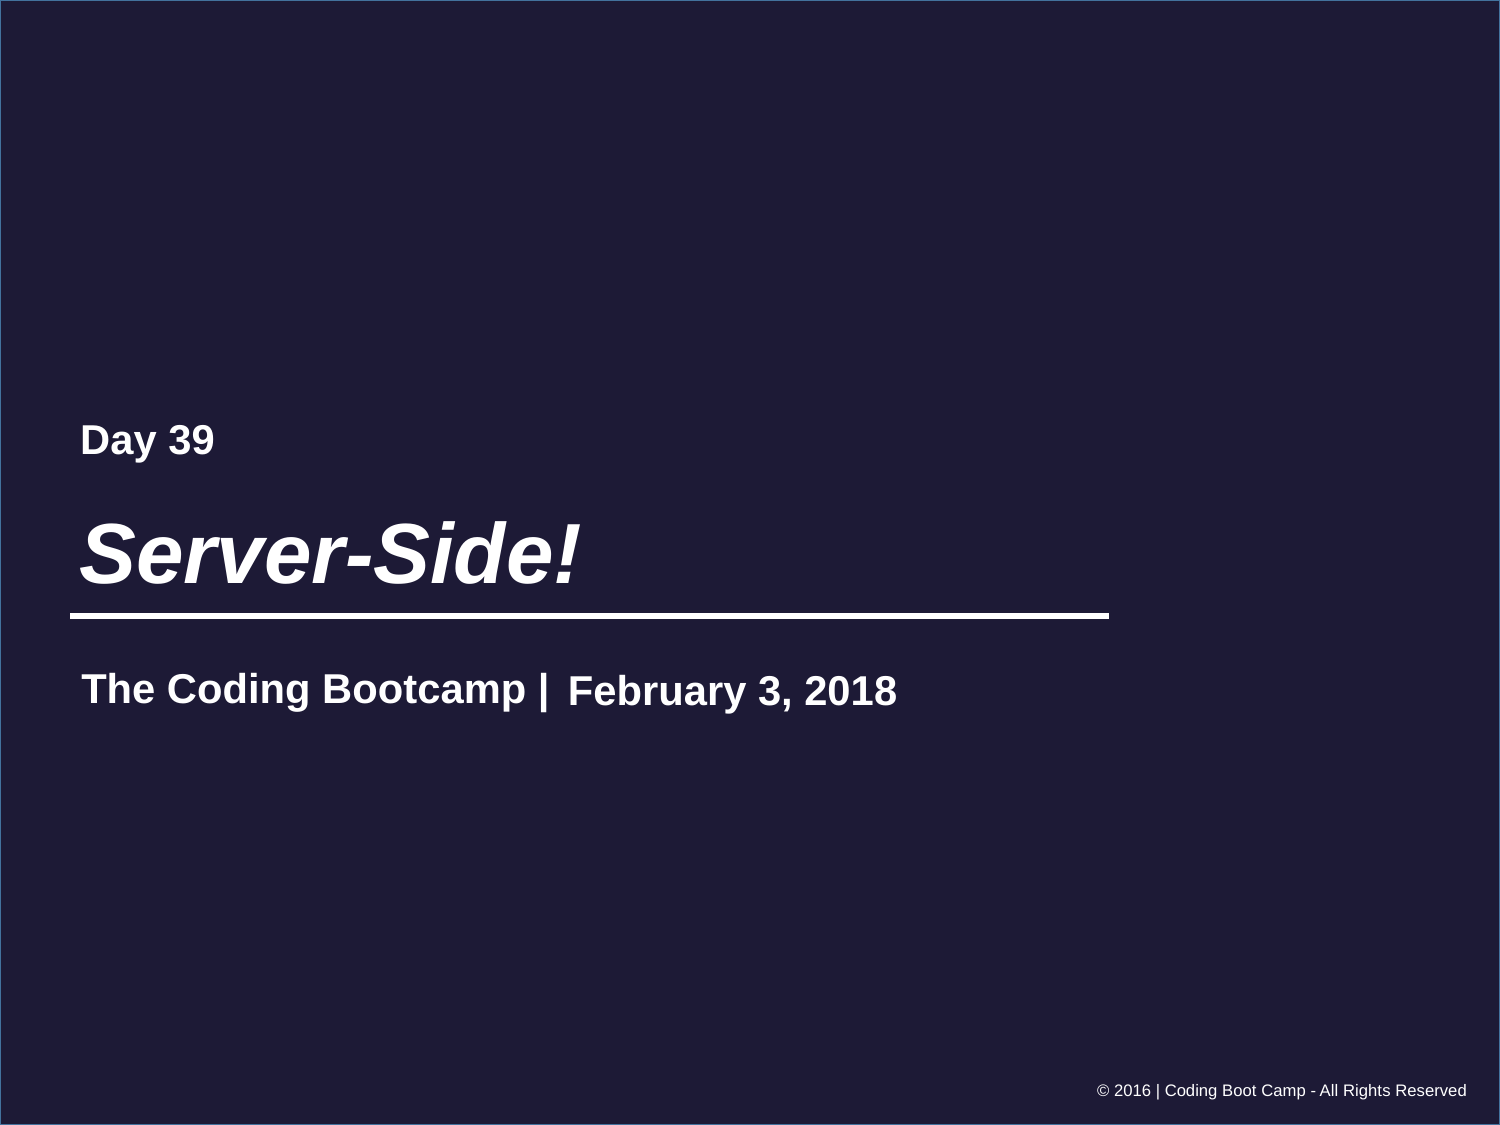

Day 39
# Server-Side!
February 3, 2018